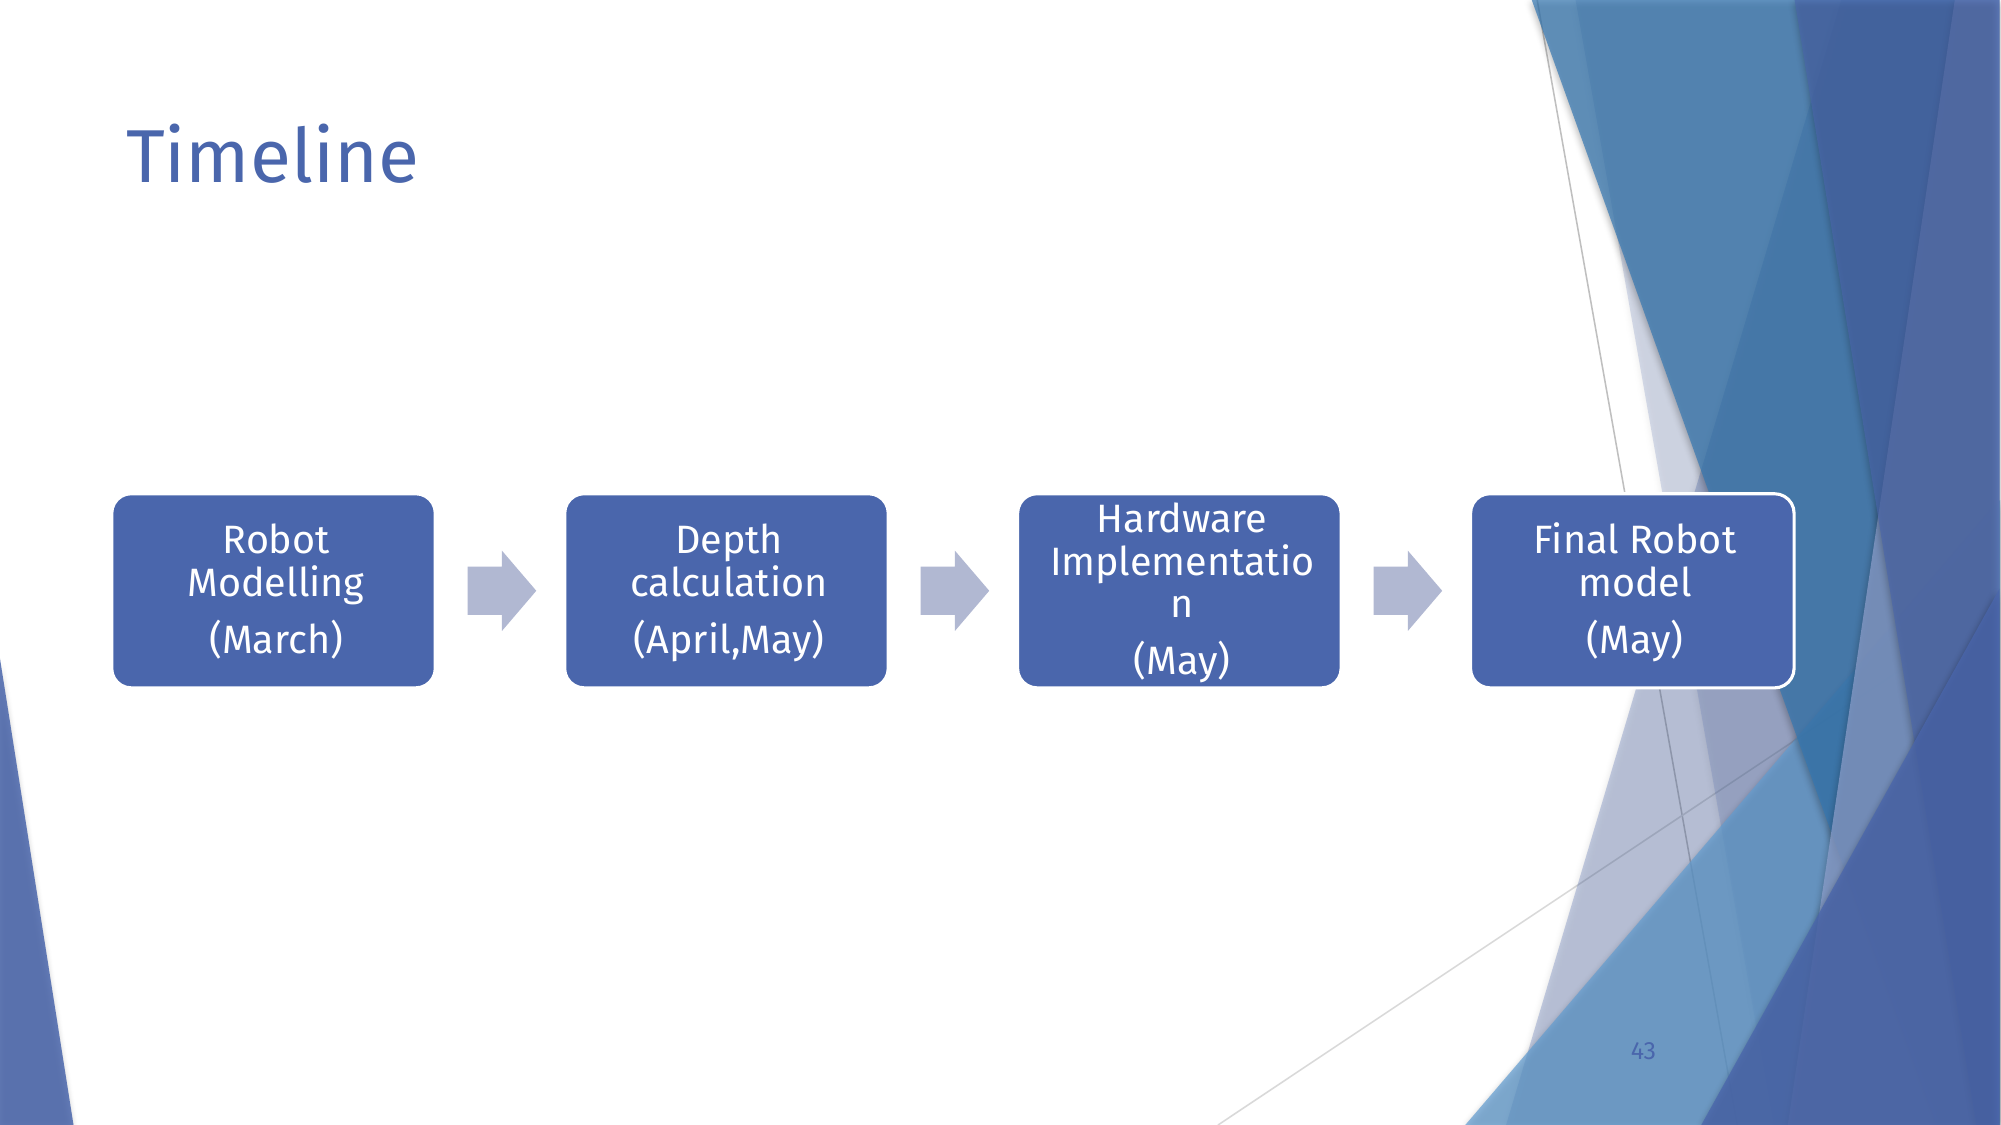

# Timeline
Robot Modelling
(March)

Depth calculation
(April,May)

Hardware Implementation
(May)

Final Robot model
(May)
43